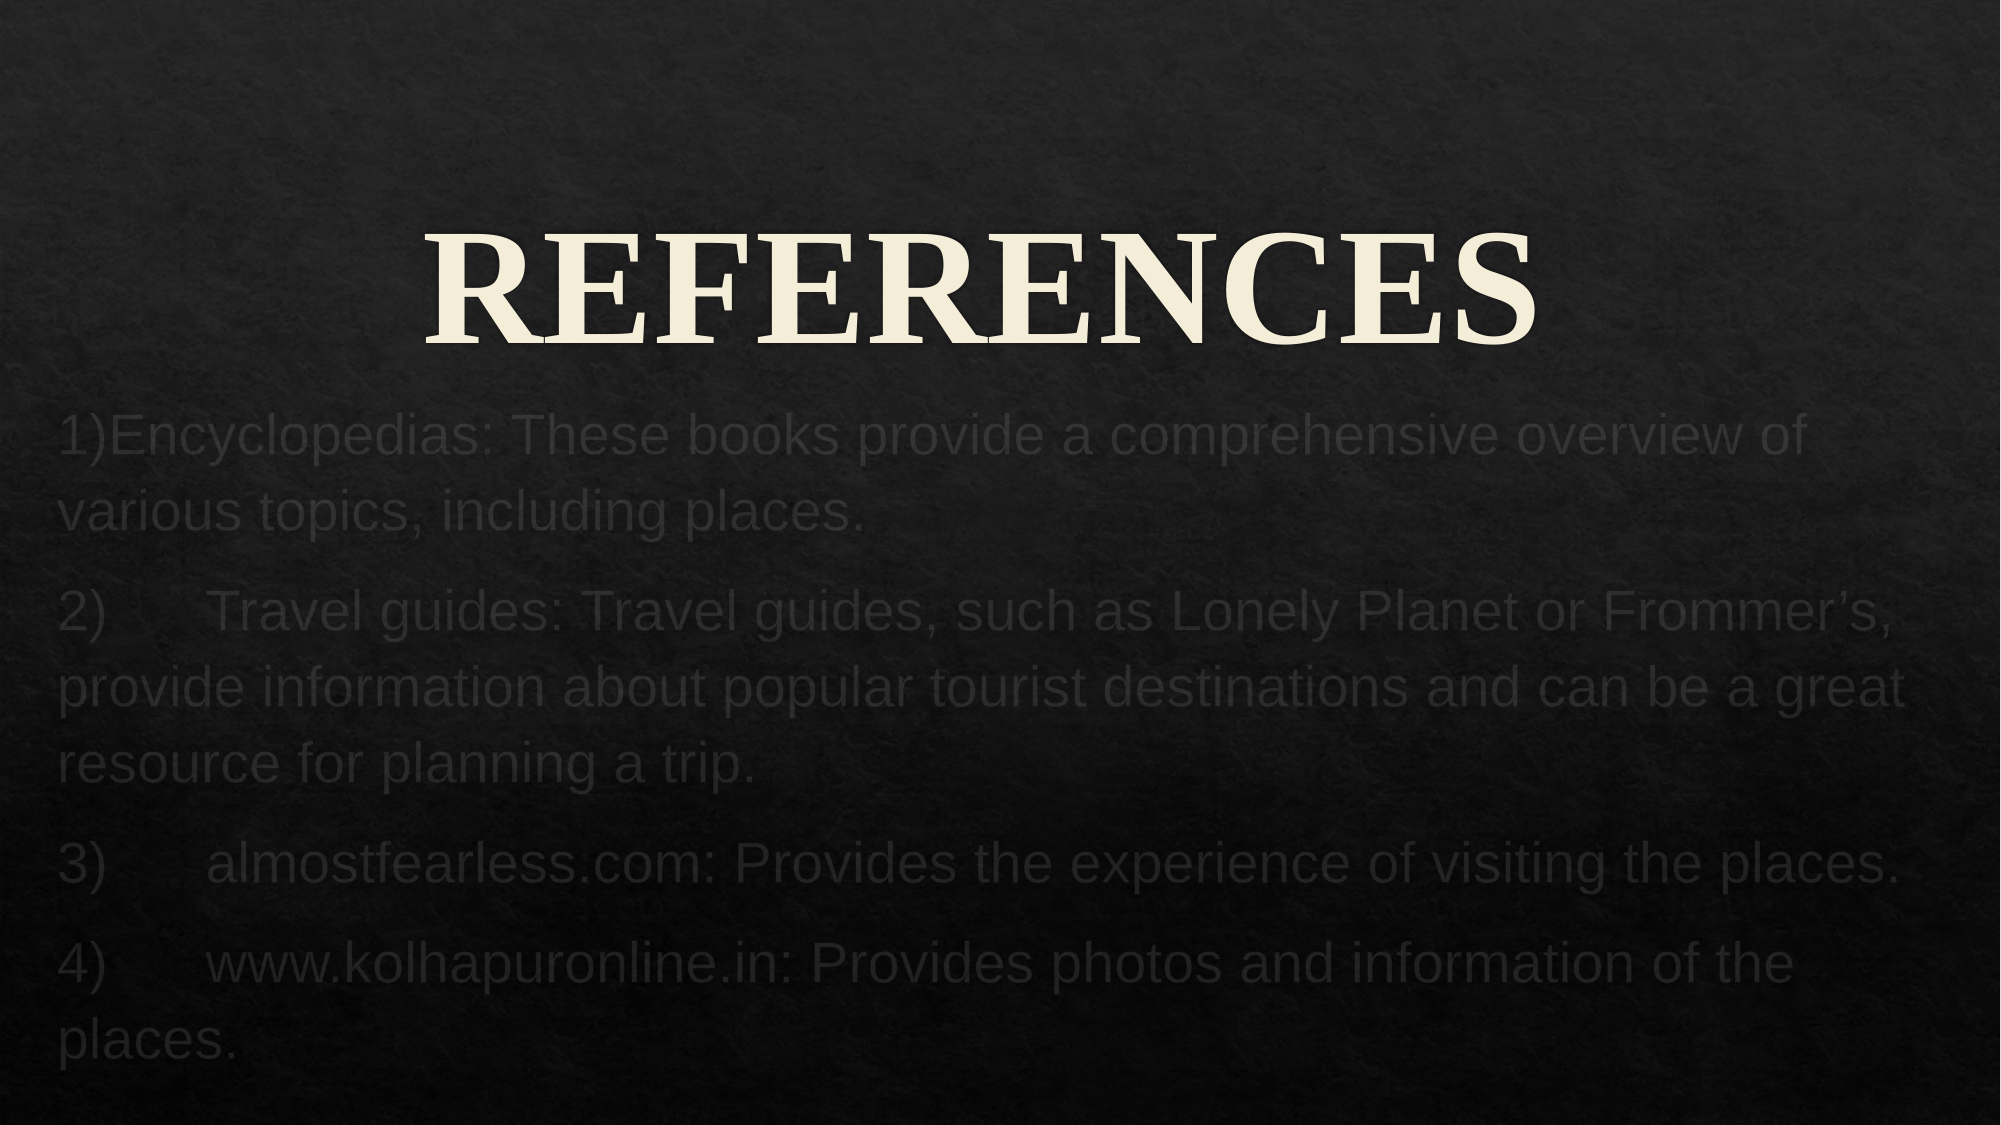

# REFERENCES
1)Encyclopedias: These books provide a comprehensive overview of various topics, including places.
2)	Travel guides: Travel guides, such as Lonely Planet or Frommer’s, provide information about popular tourist destinations and can be a great resource for planning a trip.
3)	almostfearless.com: Provides the experience of visiting the places.
4)	www.kolhapuronline.in: Provides photos and information of the places.